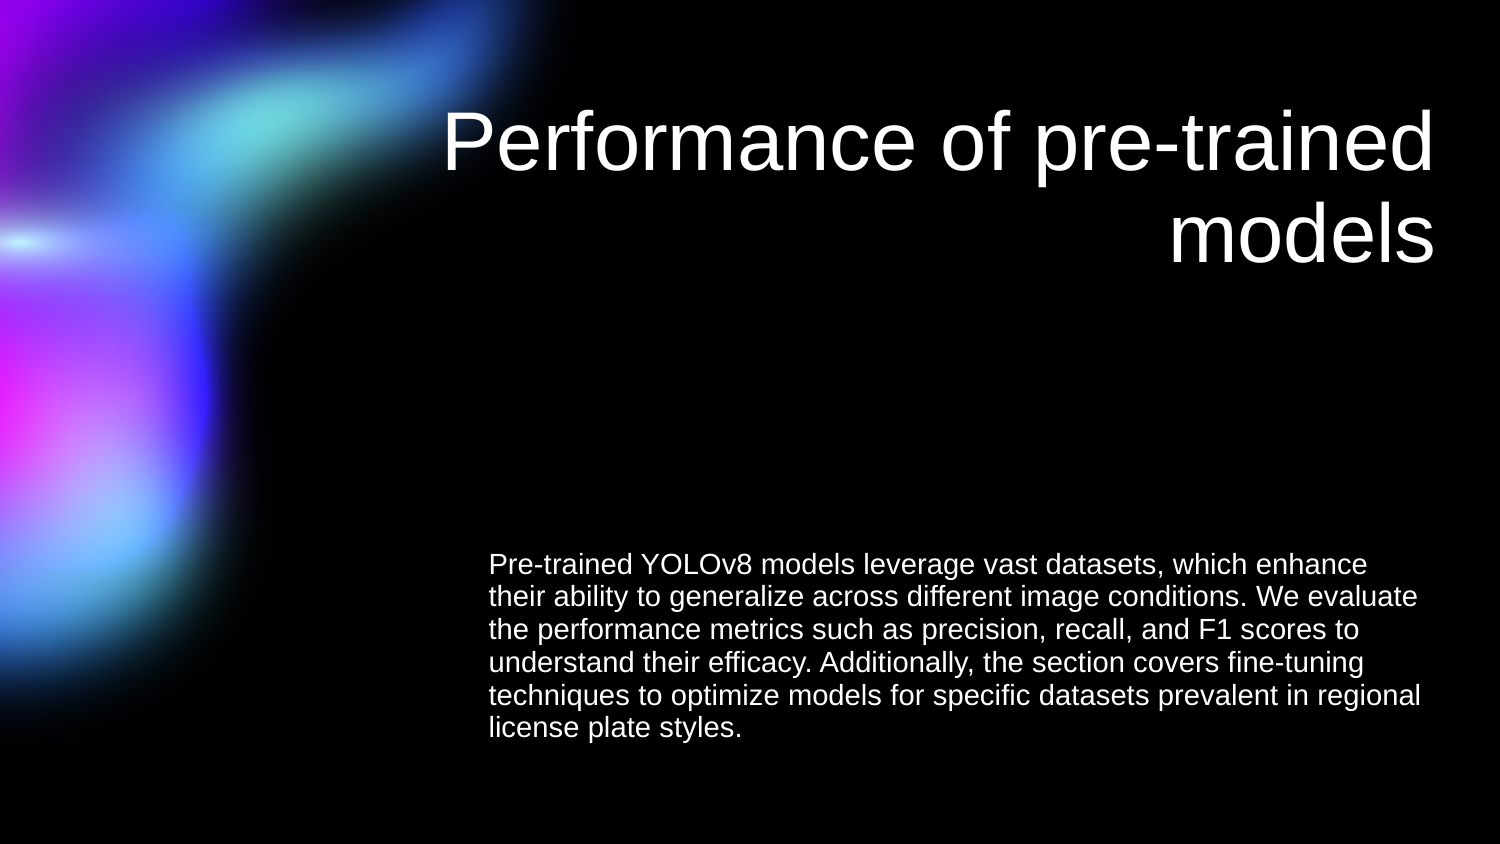

# Performance of pre-trained models
Pre-trained YOLOv8 models leverage vast datasets, which enhance their ability to generalize across different image conditions. We evaluate the performance metrics such as precision, recall, and F1 scores to understand their efficacy. Additionally, the section covers fine-tuning techniques to optimize models for specific datasets prevalent in regional license plate styles.